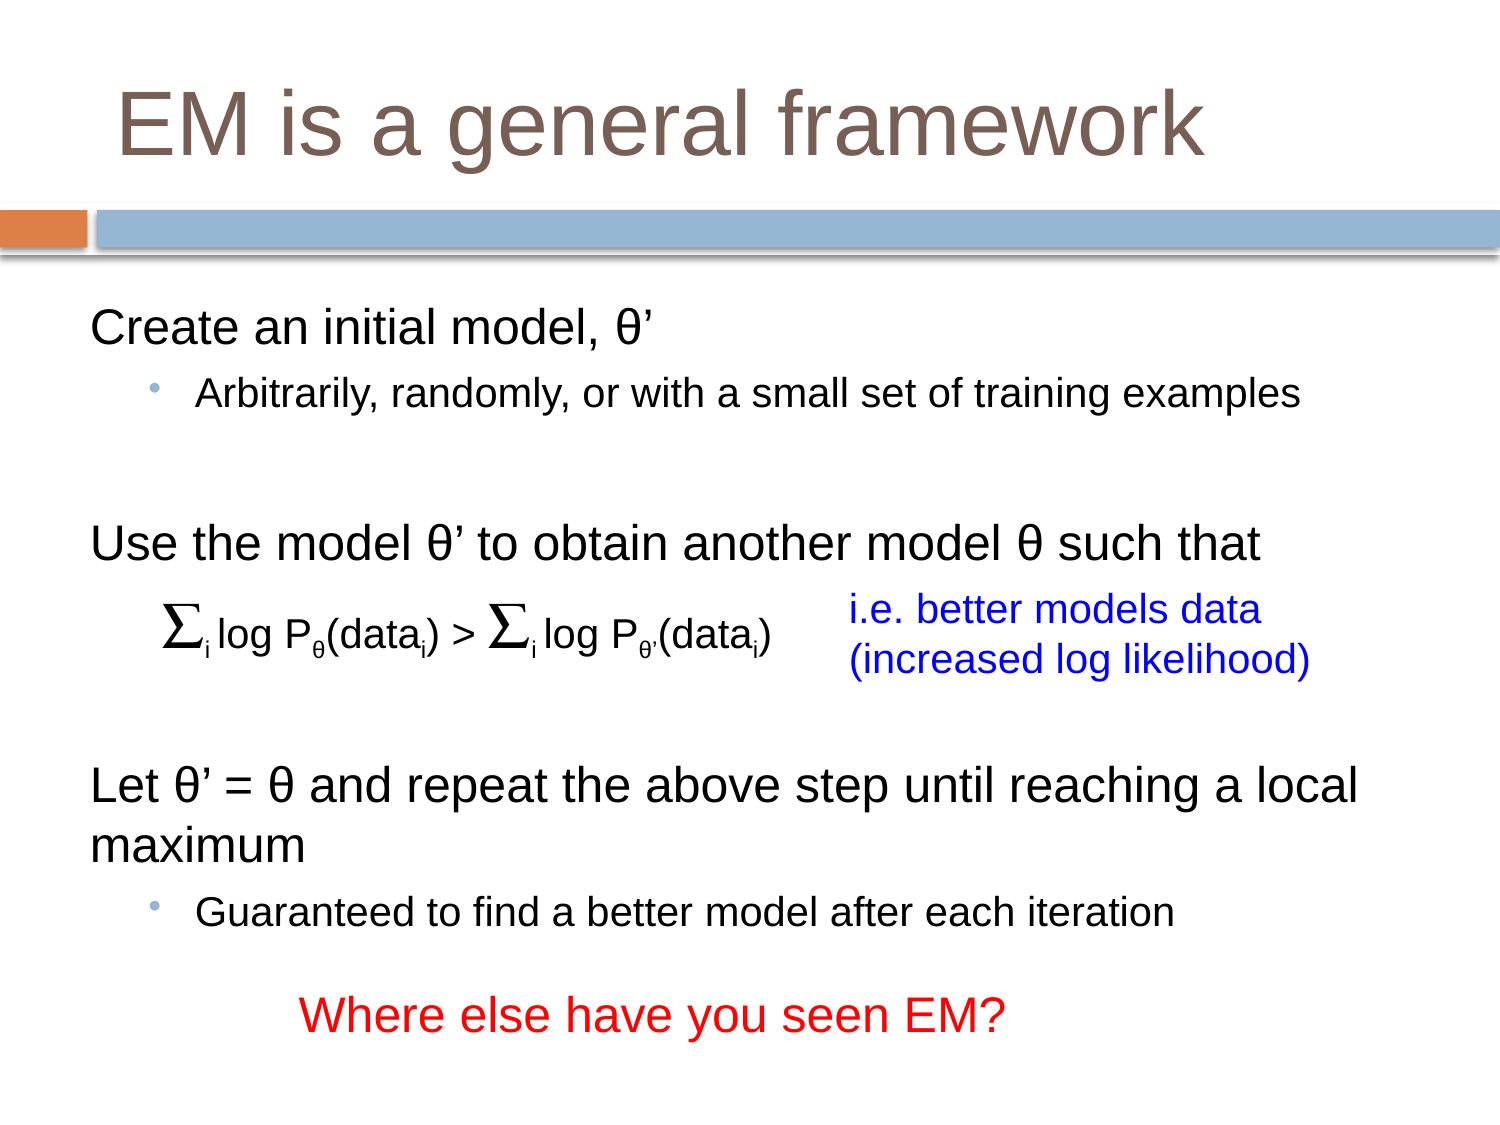

# EM is a general framework
Create an initial model, θ’
Arbitrarily, randomly, or with a small set of training examples

Use the model θ’ to obtain another model θ such that
 Σi log Pθ(datai) > Σi log Pθ’(datai)

Let θ’ = θ and repeat the above step until reaching a local maximum
Guaranteed to find a better model after each iteration
i.e. better models data
(increased log likelihood)
Where else have you seen EM?